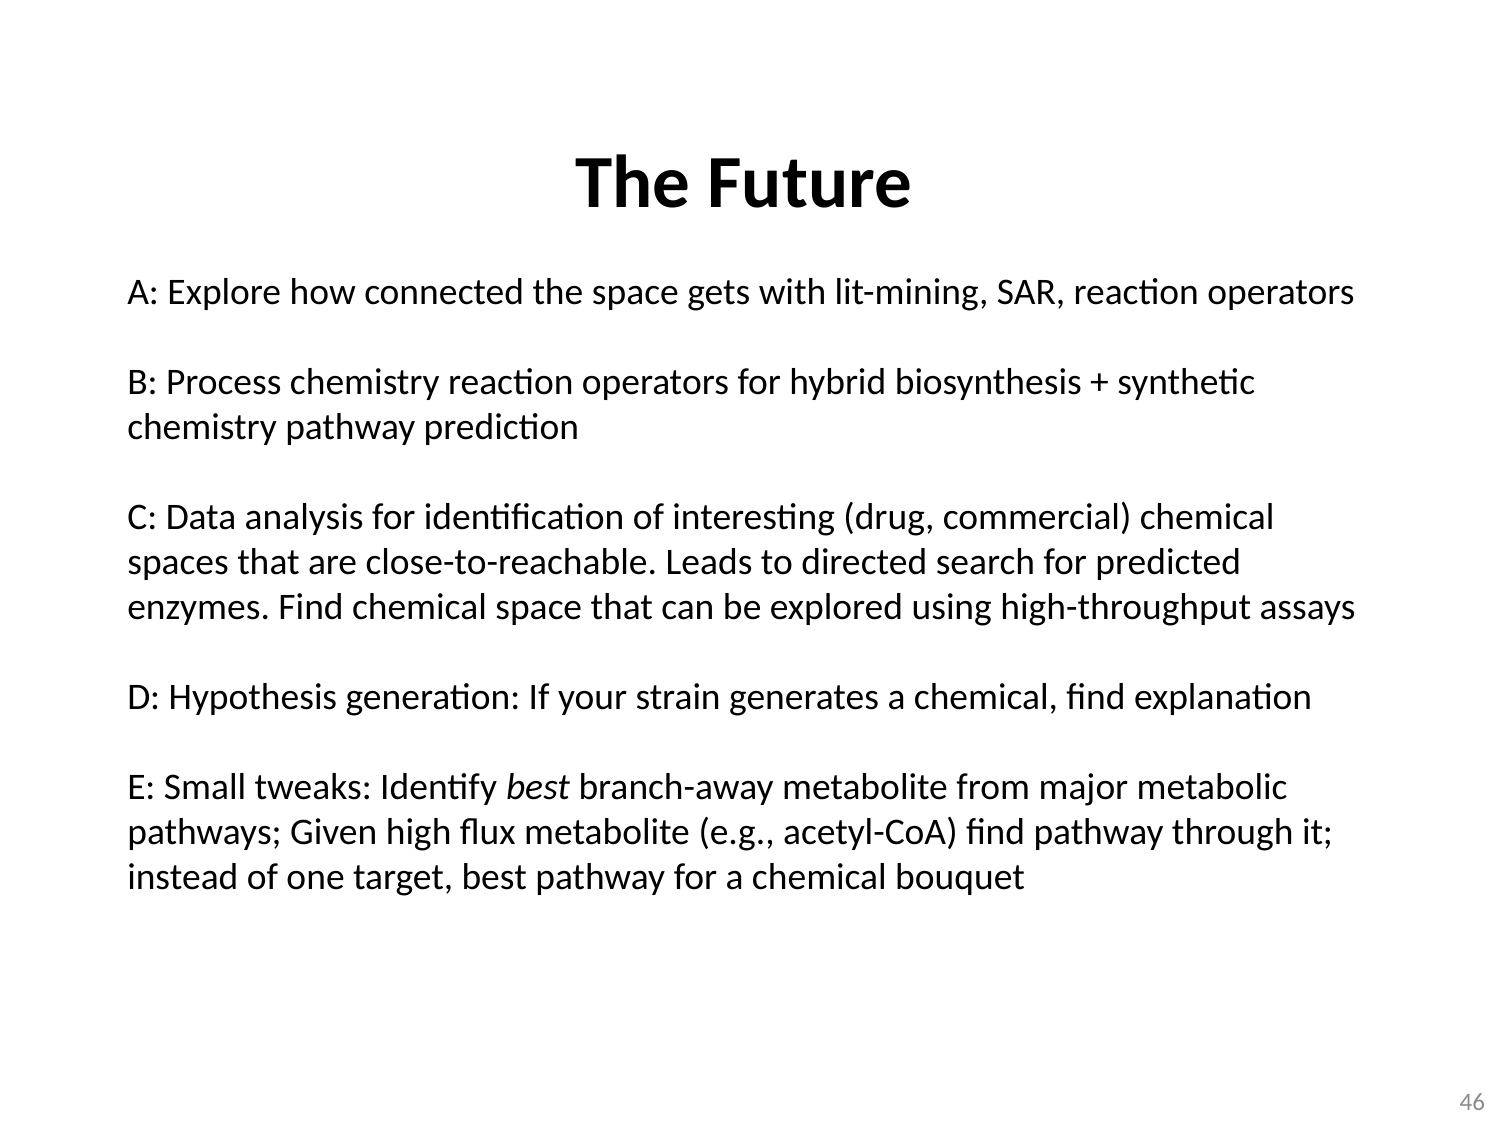

The Future

A: Explore how connected the space gets with lit-mining, SAR, reaction operators

B: Process chemistry reaction operators for hybrid biosynthesis + synthetic chemistry pathway prediction

C: Data analysis for identification of interesting (drug, commercial) chemical spaces that are close-to-reachable. Leads to directed search for predicted enzymes. Find chemical space that can be explored using high-throughput assays

D: Hypothesis generation: If your strain generates a chemical, find explanation

E: Small tweaks: Identify best branch-away metabolite from major metabolic pathways; Given high flux metabolite (e.g., acetyl-CoA) find pathway through it; instead of one target, best pathway for a chemical bouquet
46